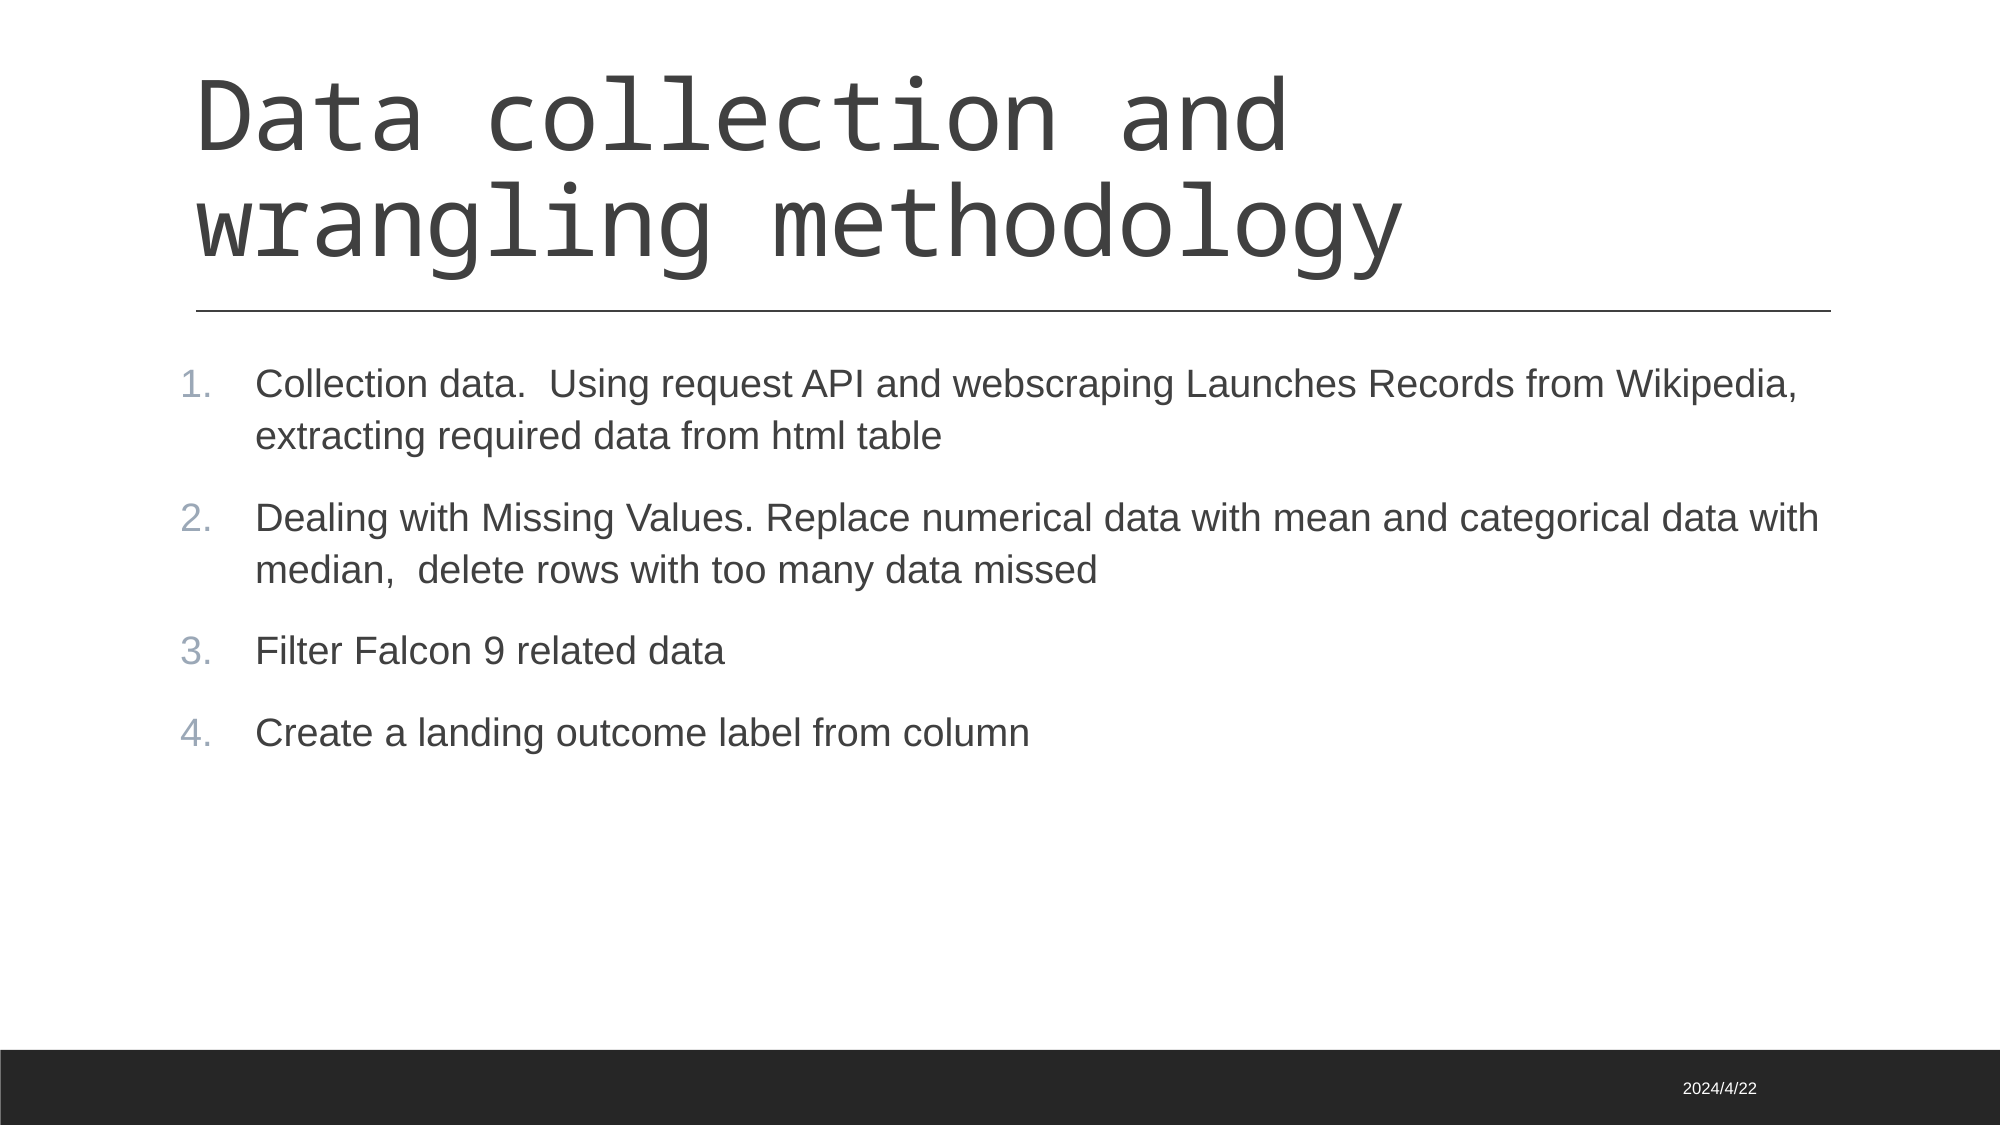

# Data collection and wrangling methodology
Collection data.  Using request API and webscraping Launches Records from Wikipedia, extracting required data from html table
Dealing with Missing Values. Replace numerical data with mean and categorical data with median,  delete rows with too many data missed
Filter Falcon 9 related data
Create a landing outcome label from column

2024/4/22